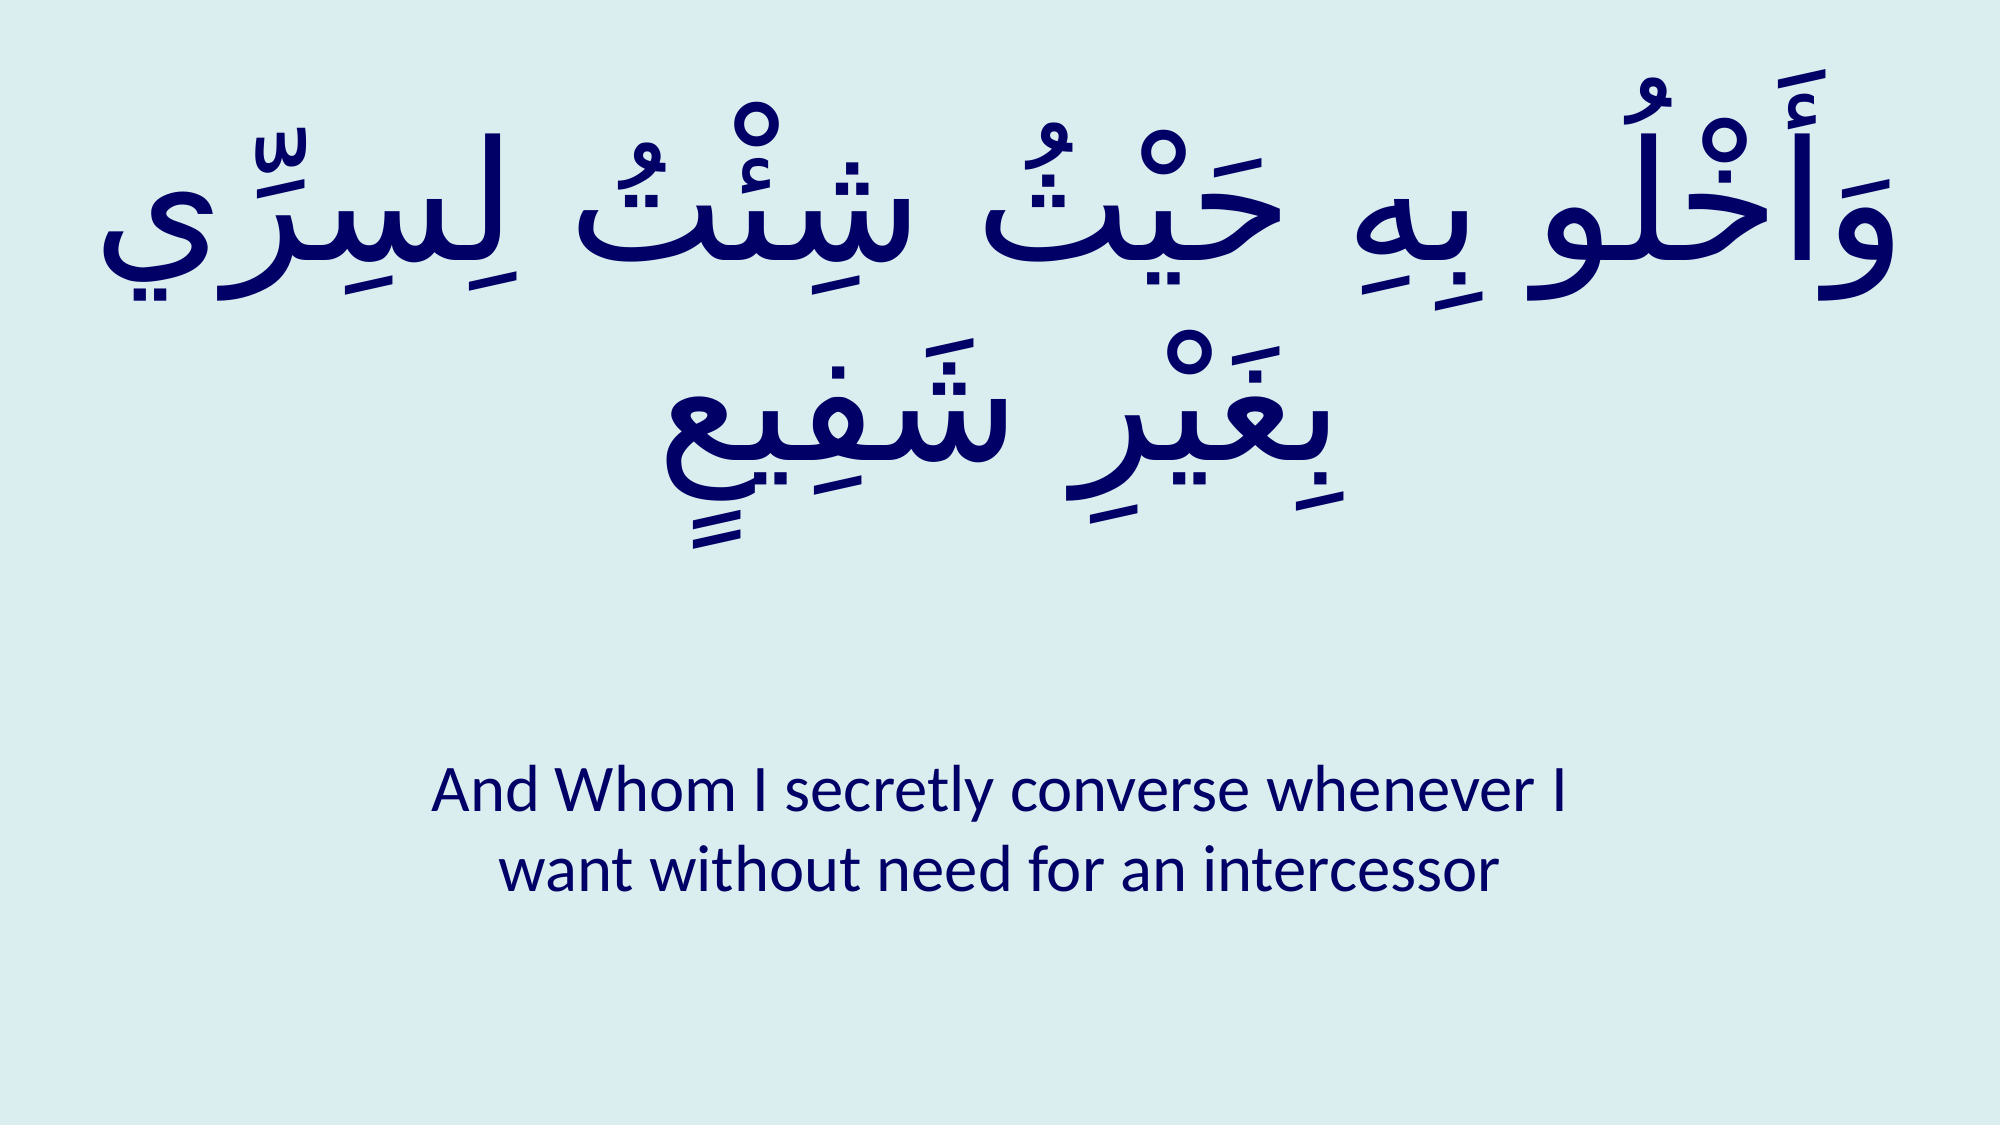

# وَأَخْلُو بِهِ حَيْثُ شِئْتُ لِسِرِّي بِغَيْرِ شَفِيعٍ
And Whom I secretly converse whenever I want without need for an intercessor